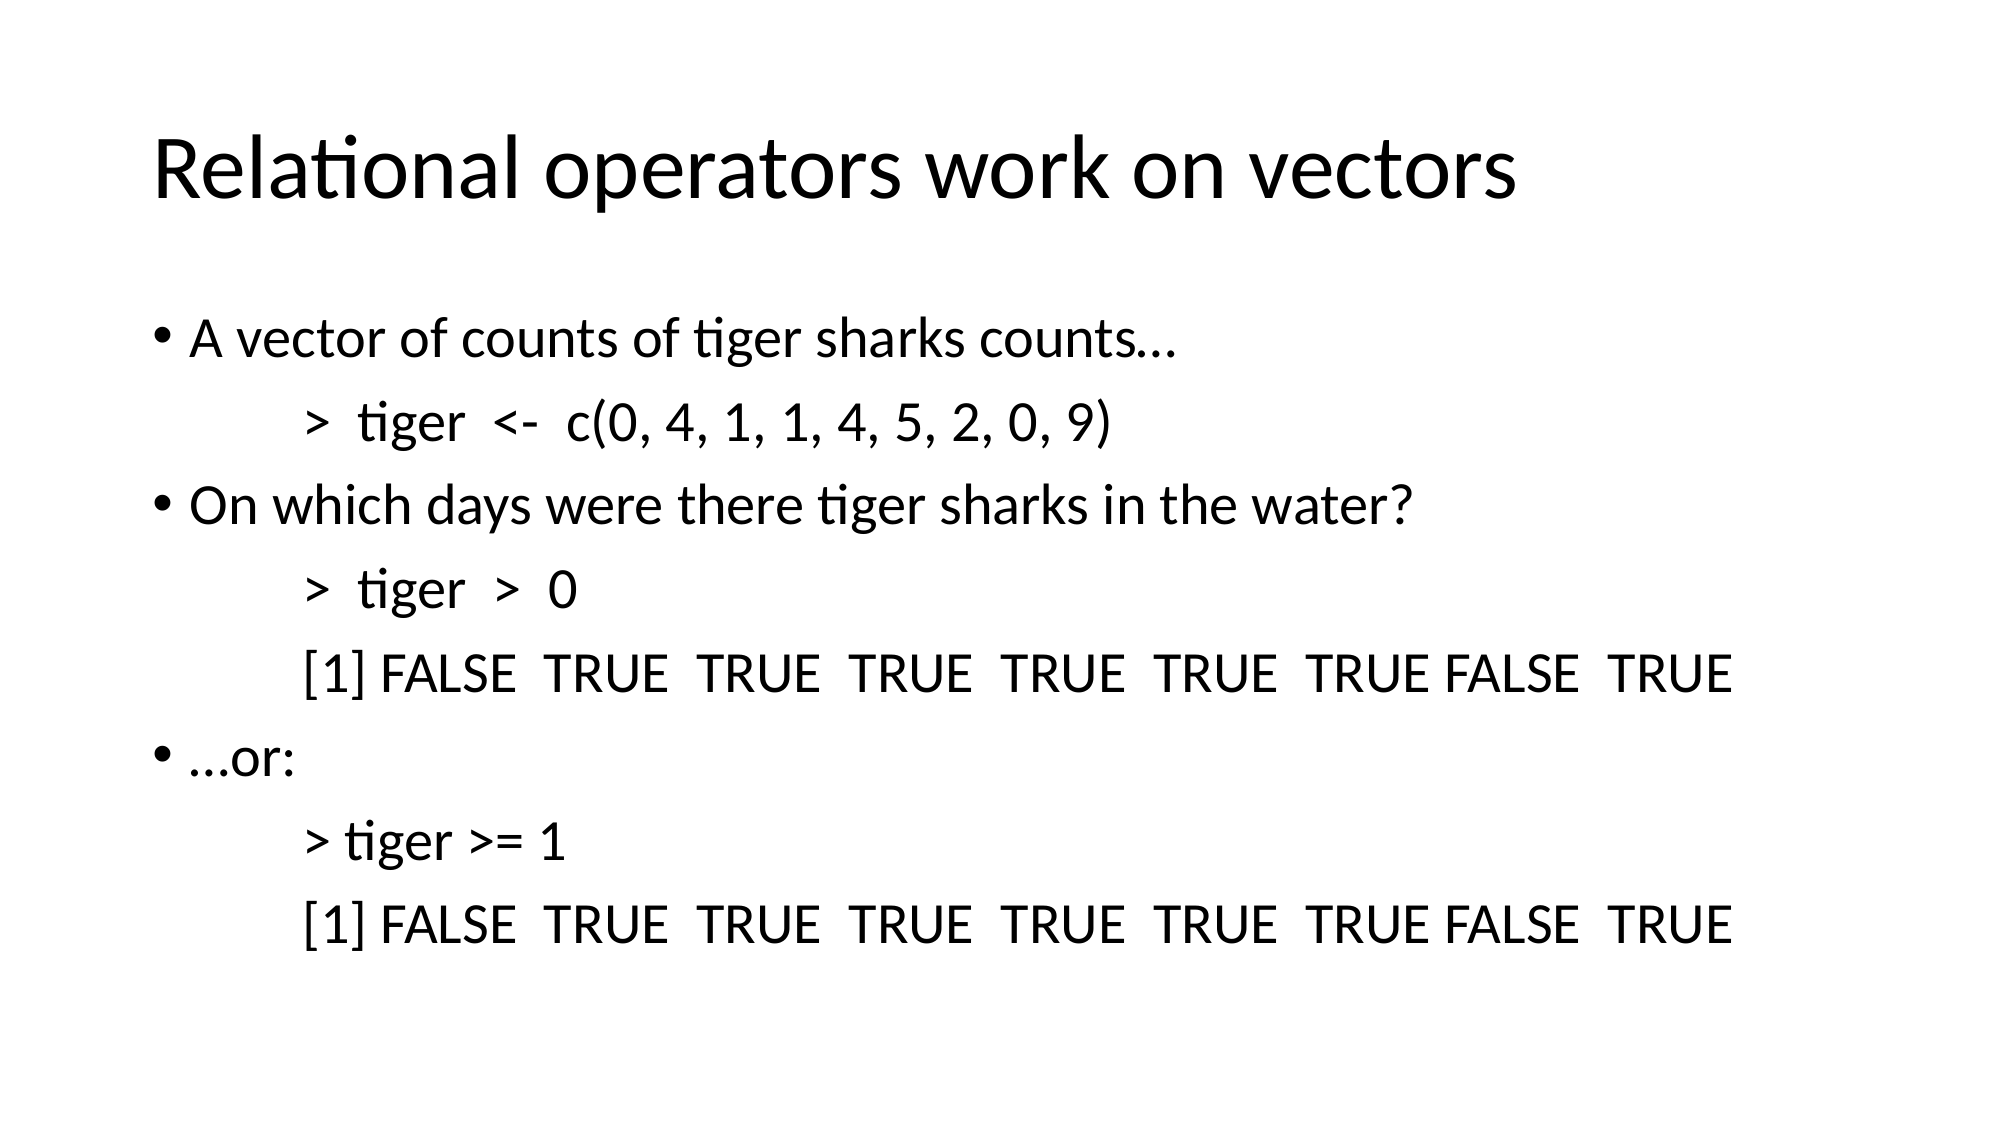

# Relational operators work on vectors
A vector of counts of tiger sharks counts…
	>  tiger  <-  c(0, 4, 1, 1, 4, 5, 2, 0, 9)
On which days were there tiger sharks in the water?
	>  tiger  >  0
	[1] FALSE  TRUE  TRUE  TRUE  TRUE  TRUE  TRUE FALSE  TRUE
…or:
	> tiger >= 1
	[1] FALSE  TRUE  TRUE  TRUE  TRUE  TRUE  TRUE FALSE  TRUE